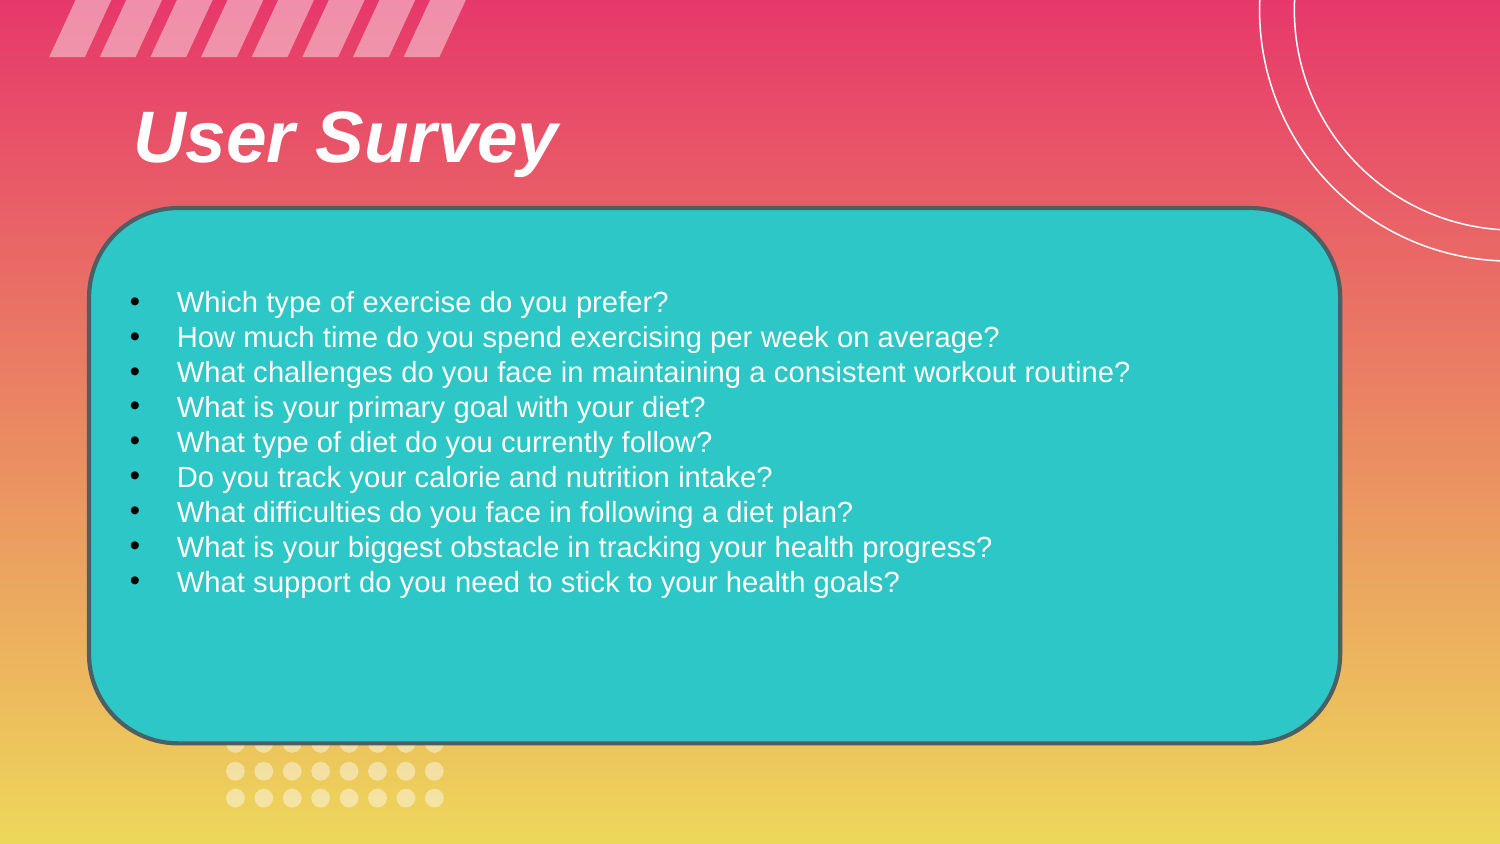

# User Survey
Which type of exercise do you prefer?
How much time do you spend exercising per week on average?
What challenges do you face in maintaining a consistent workout routine?
What is your primary goal with your diet?
What type of diet do you currently follow?
Do you track your calorie and nutrition intake?
What difficulties do you face in following a diet plan?
What is your biggest obstacle in tracking your health progress?
What support do you need to stick to your health goals?